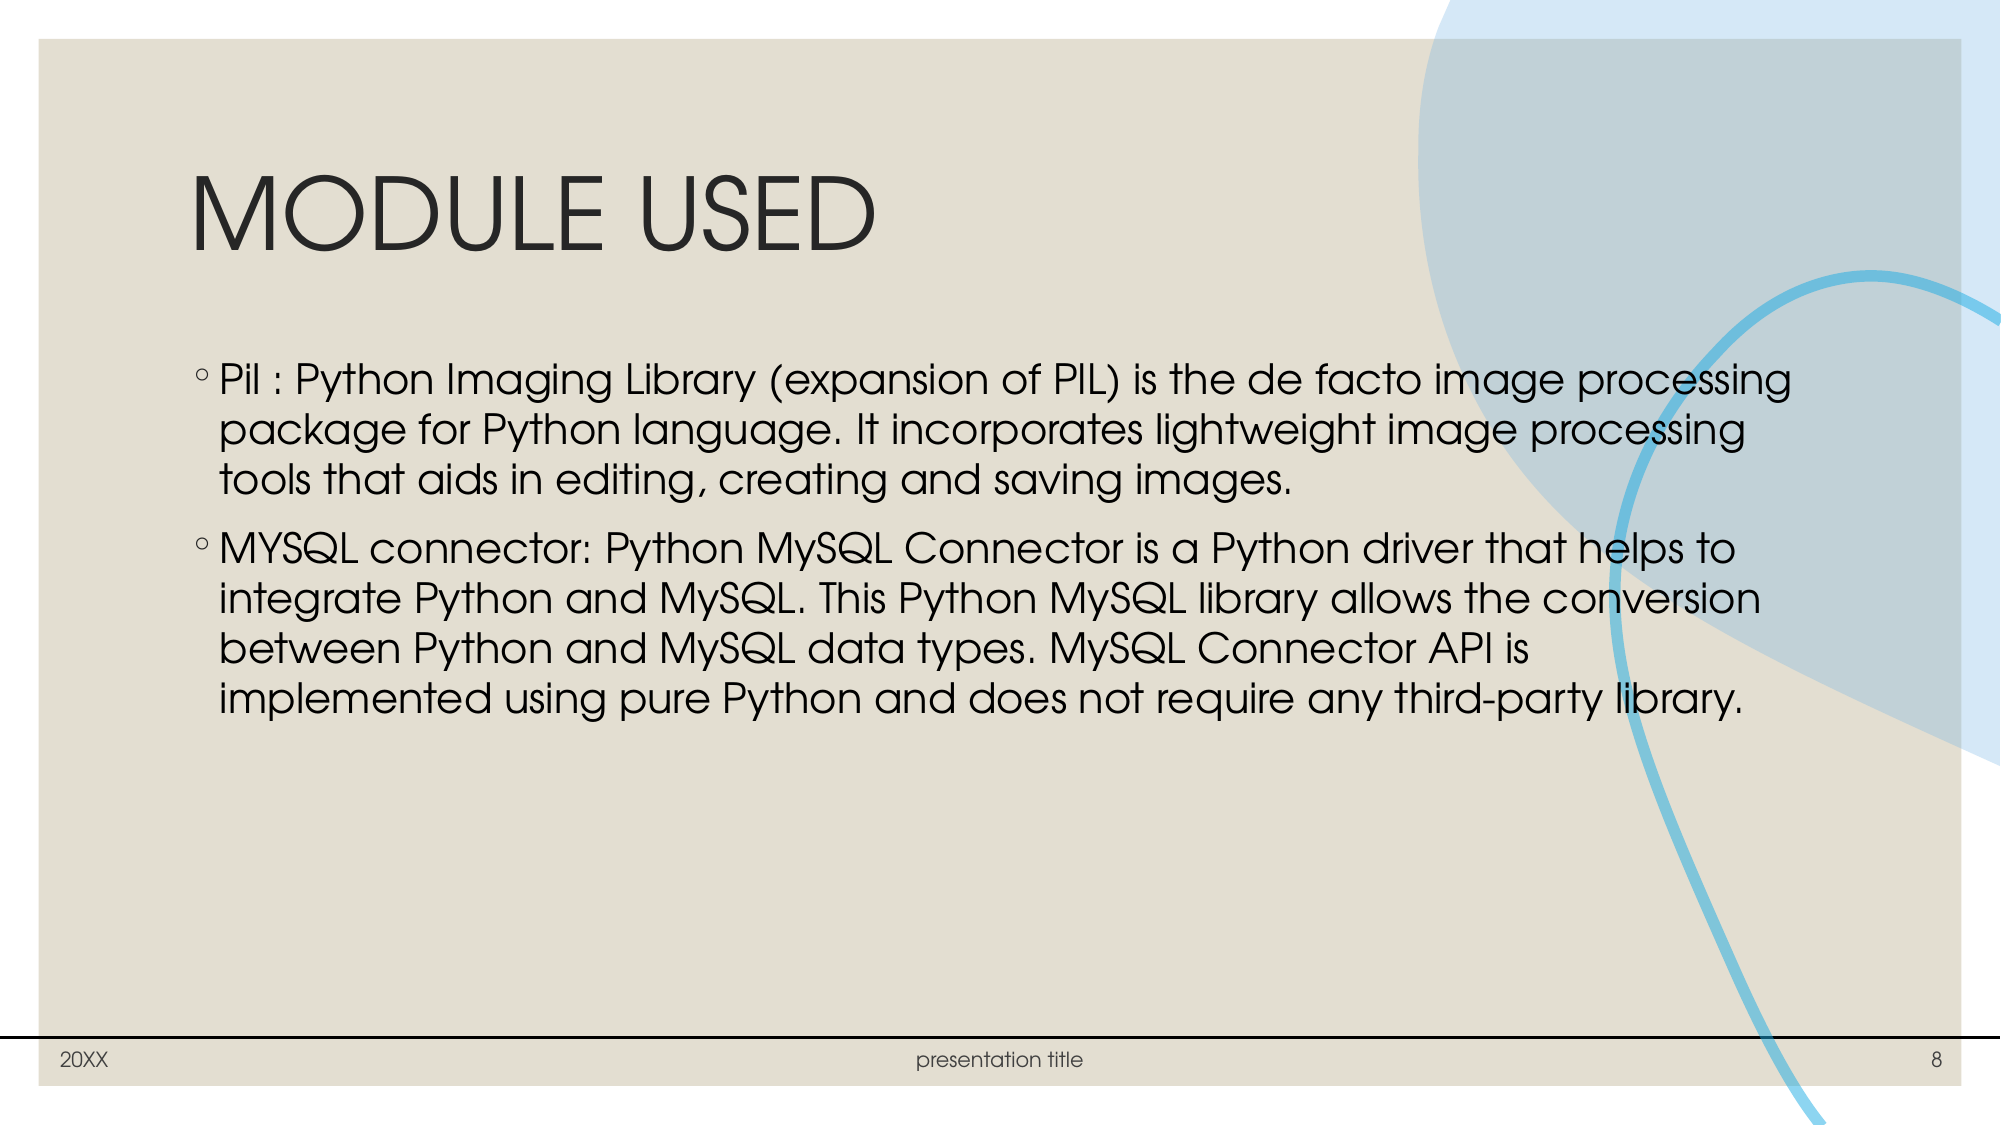

# MODULE USED
Pil : Python Imaging Library (expansion of PIL) is the de facto image processing package for Python language. It incorporates lightweight image processing tools that aids in editing, creating and saving images.
MYSQL connector: Python MySQL Connector is a Python driver that helps to integrate Python and MySQL. This Python MySQL library allows the conversion between Python and MySQL data types. MySQL Connector API is implemented using pure Python and does not require any third-party library.

20XX
presentation title
8